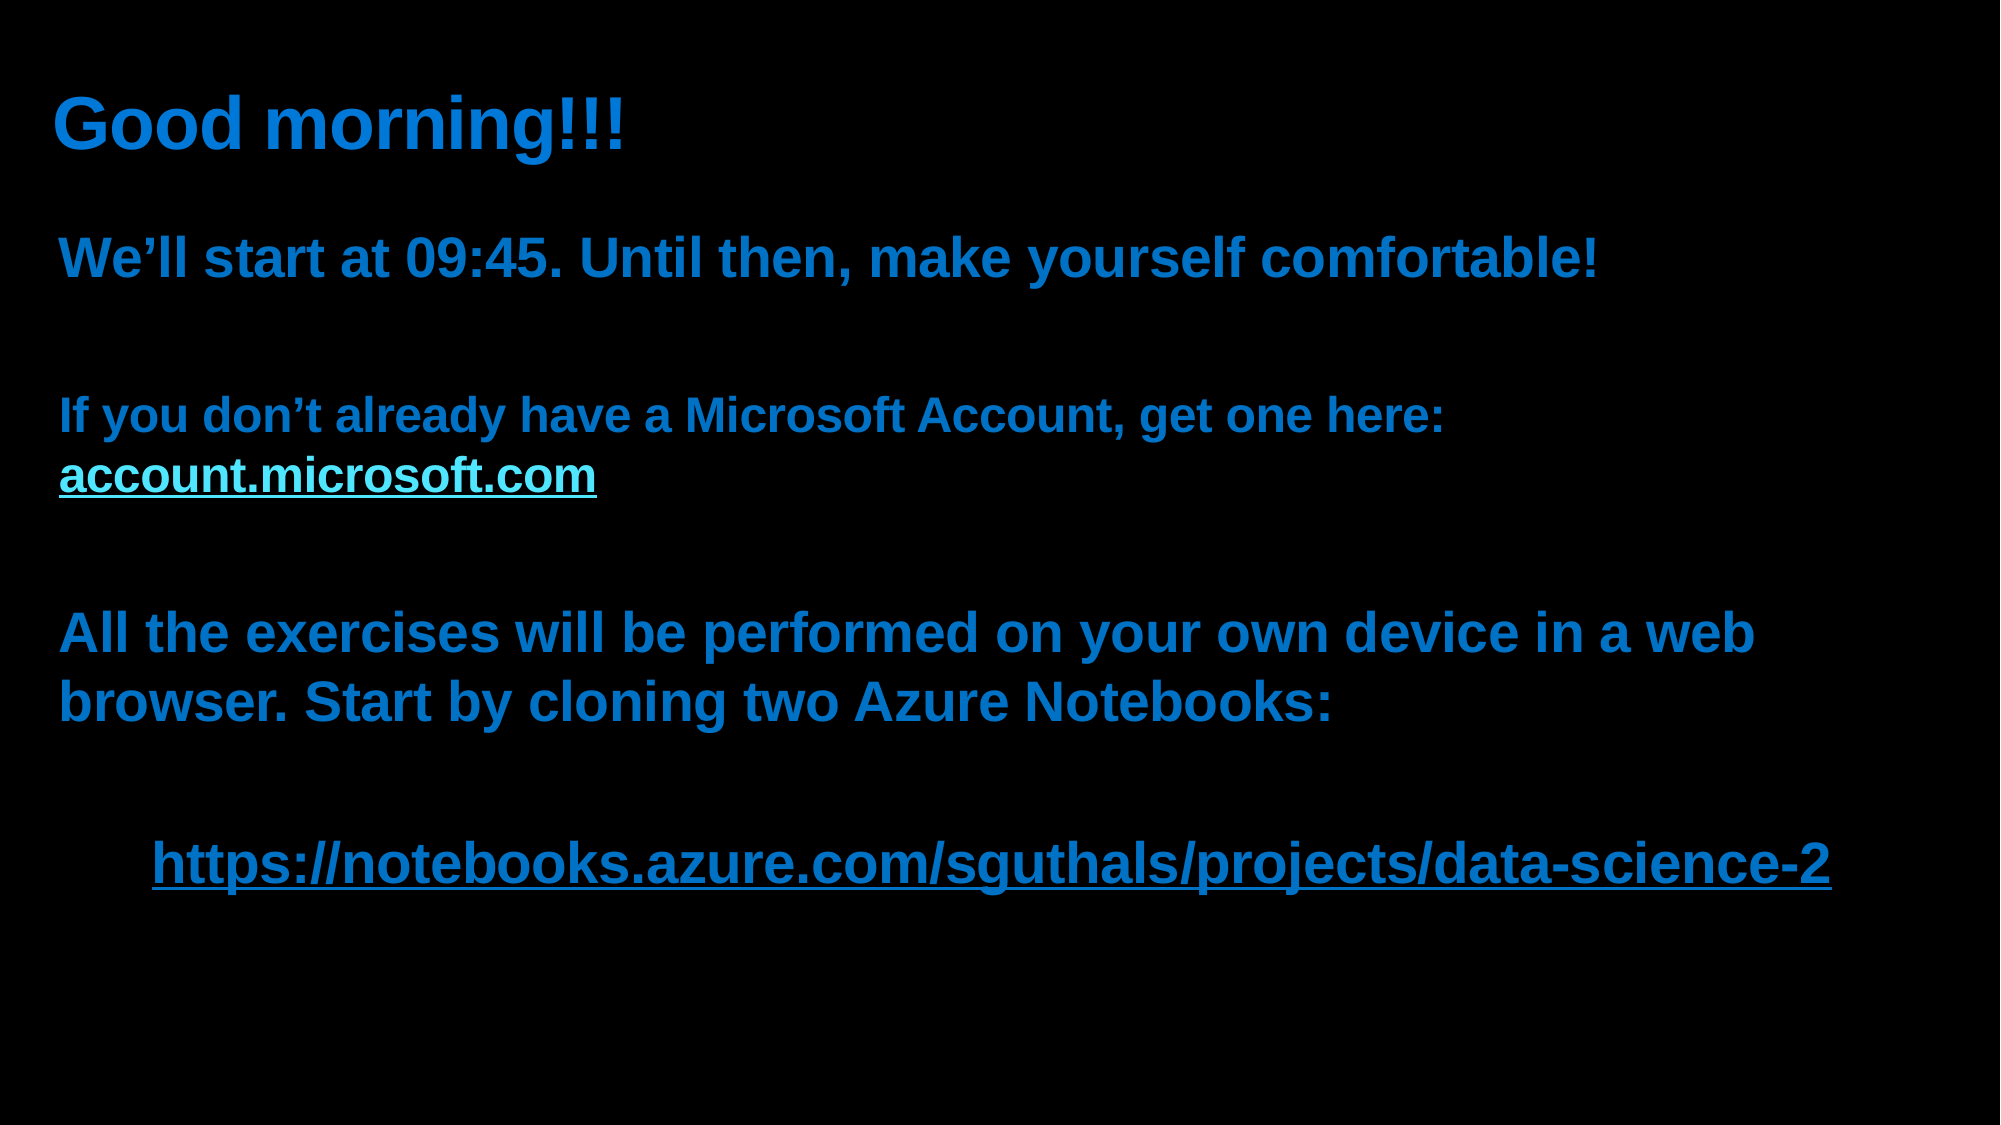

# Good morning!!!
We’ll start at 09:45. Until then, make yourself comfortable!

If you don’t already have a Microsoft Account, get one here: account.microsoft.com

All the exercises will be performed on your own device in a web browser. Start by cloning two Azure Notebooks:

https://notebooks.azure.com/sguthals/projects/data-science-2